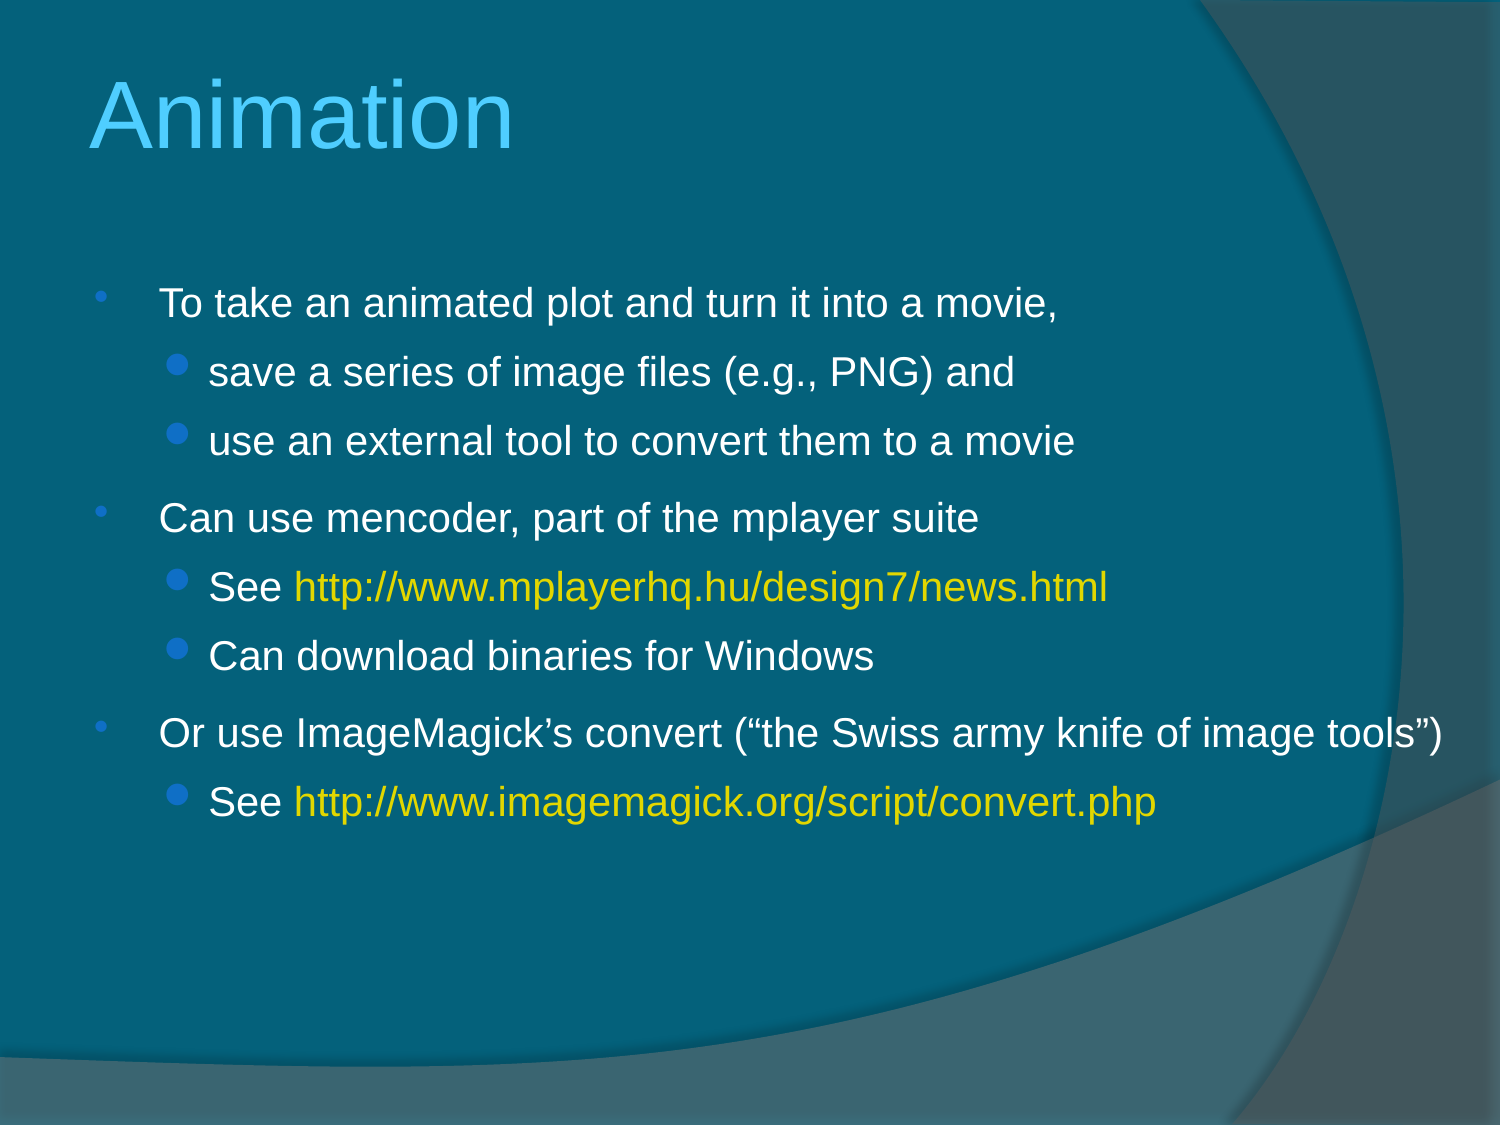

Animation
To take an animated plot and turn it into a movie,
save a series of image files (e.g., PNG) and
use an external tool to convert them to a movie
Can use mencoder, part of the mplayer suite
See http://www.mplayerhq.hu/design7/news.html
Can download binaries for Windows
Or use ImageMagick’s convert (“the Swiss army knife of image tools”)
See http://www.imagemagick.org/script/convert.php